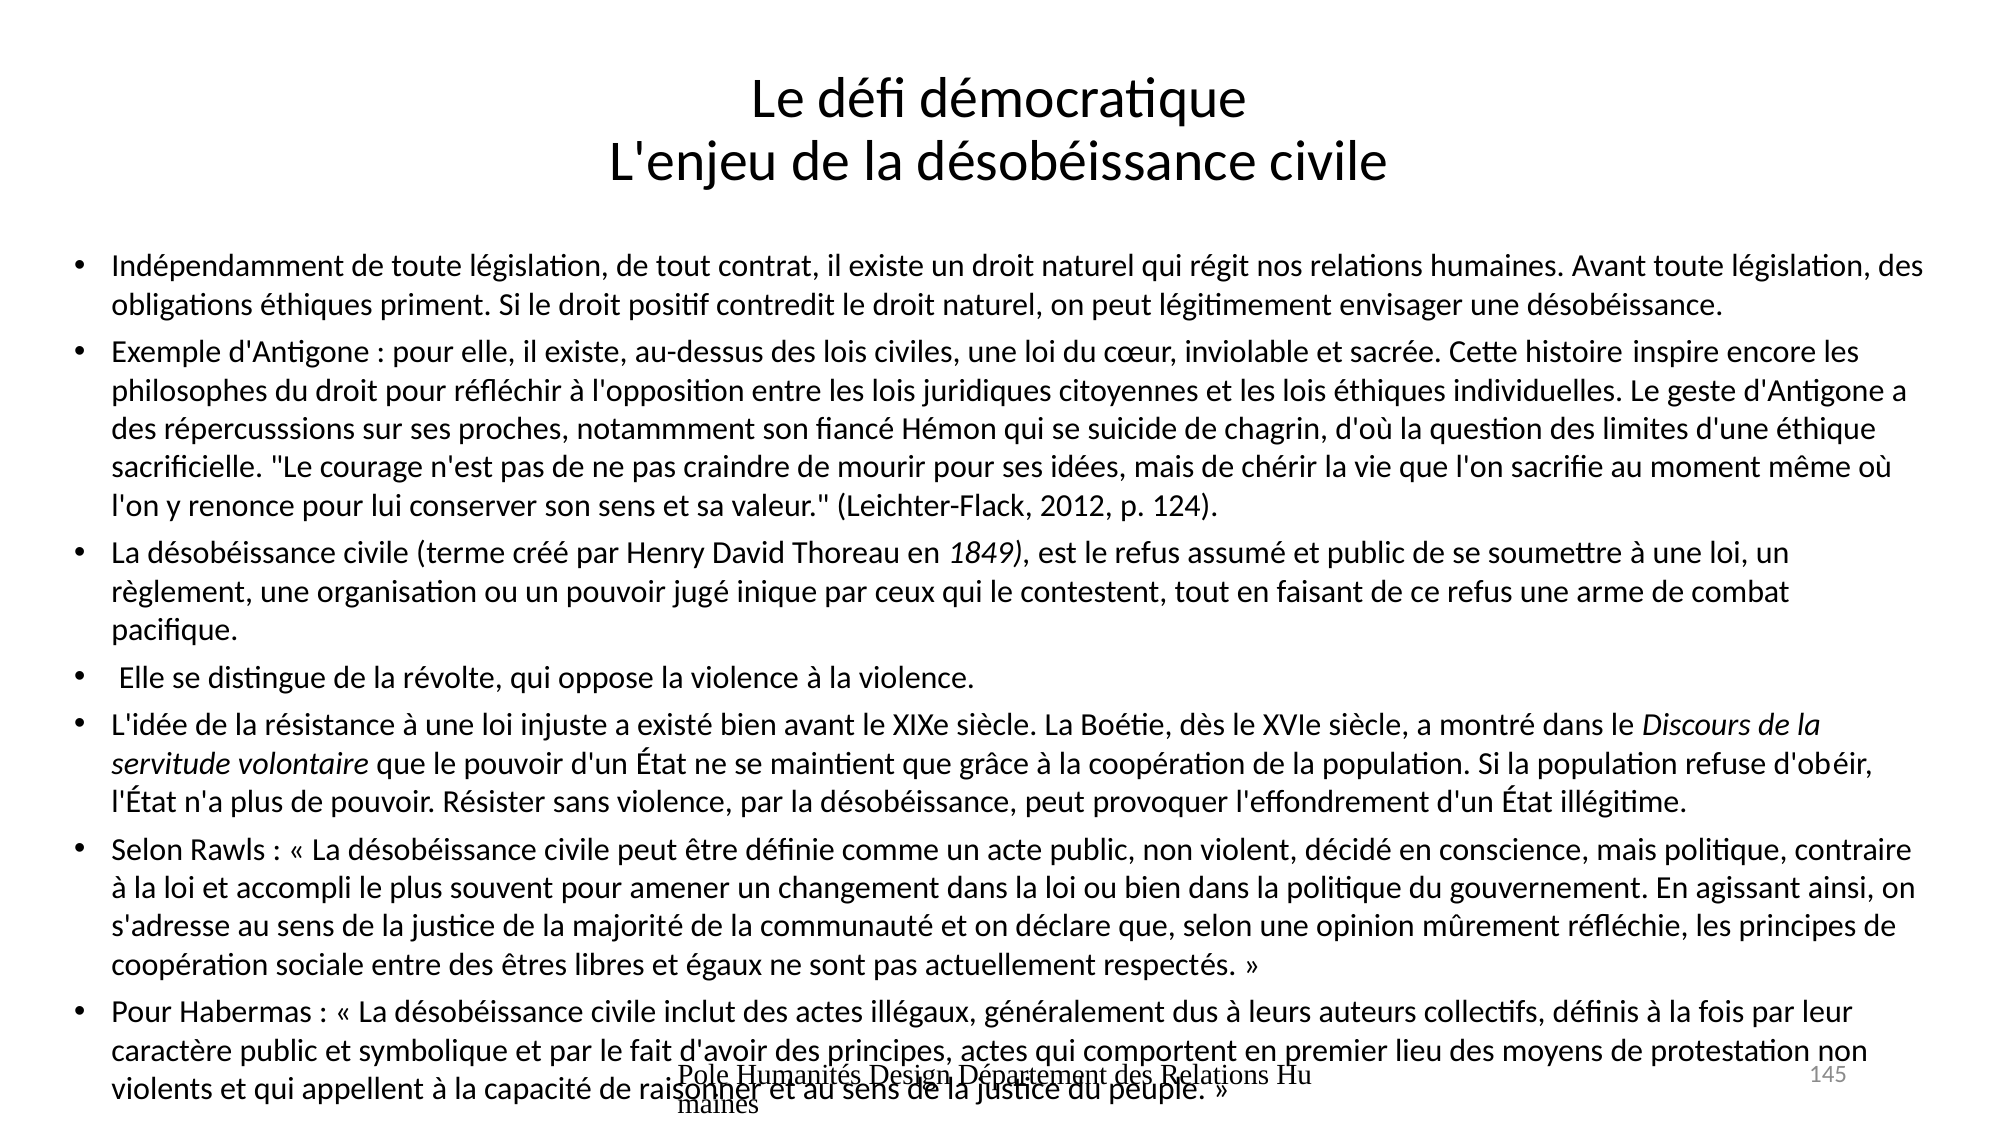

# Le défi démocratique L'enjeu de la désobéissance civile
Indépendamment de toute législation, de tout contrat, il existe un droit naturel qui régit nos relations humaines. Avant toute législation, des obligations éthiques priment. Si le droit positif contredit le droit naturel, on peut légitimement envisager une désobéissance.
Exemple d'Antigone : pour elle, il existe, au-dessus des lois civiles, une loi du cœur, inviolable et sacrée. Cette histoire inspire encore les philosophes du droit pour réfléchir à l'opposition entre les lois juridiques citoyennes et les lois éthiques individuelles. Le geste d'Antigone a des répercusssions sur ses proches, notammment son fiancé Hémon qui se suicide de chagrin, d'où la question des limites d'une éthique sacrificielle. "Le courage n'est pas de ne pas craindre de mourir pour ses idées, mais de chérir la vie que l'on sacrifie au moment même où l'on y renonce pour lui conserver son sens et sa valeur." (Leichter-Flack, 2012, p. 124).
La désobéissance civile (terme créé par Henry David Thoreau en 1849), est le refus assumé et public de se soumettre à une loi, un règlement, une organisation ou un pouvoir jugé inique par ceux qui le contestent, tout en faisant de ce refus une arme de combat pacifique.
 Elle se distingue de la révolte, qui oppose la violence à la violence.
L'idée de la résistance à une loi injuste a existé bien avant le XIXe siècle. La Boétie, dès le XVIe siècle, a montré dans le Discours de la servitude volontaire que le pouvoir d'un État ne se maintient que grâce à la coopération de la population. Si la population refuse d'obéir, l'État n'a plus de pouvoir. Résister sans violence, par la désobéissance, peut provoquer l'effondrement d'un État illégitime.
Selon Rawls : « La désobéissance civile peut être définie comme un acte public, non violent, décidé en conscience, mais politique, contraire à la loi et accompli le plus souvent pour amener un changement dans la loi ou bien dans la politique du gouvernement. En agissant ainsi, on s'adresse au sens de la justice de la majorité de la communauté et on déclare que, selon une opinion mûrement réfléchie, les principes de coopération sociale entre des êtres libres et égaux ne sont pas actuellement respectés. »
Pour Habermas : « La désobéissance civile inclut des actes illégaux, généralement dus à leurs auteurs collectifs, définis à la fois par leur caractère public et symbolique et par le fait d'avoir des principes, actes qui comportent en premier lieu des moyens de protestation non violents et qui appellent à la capacité de raisonner et au sens de la justice du peuple. »

Pole Humanités Design Département des Relations Humaines
145